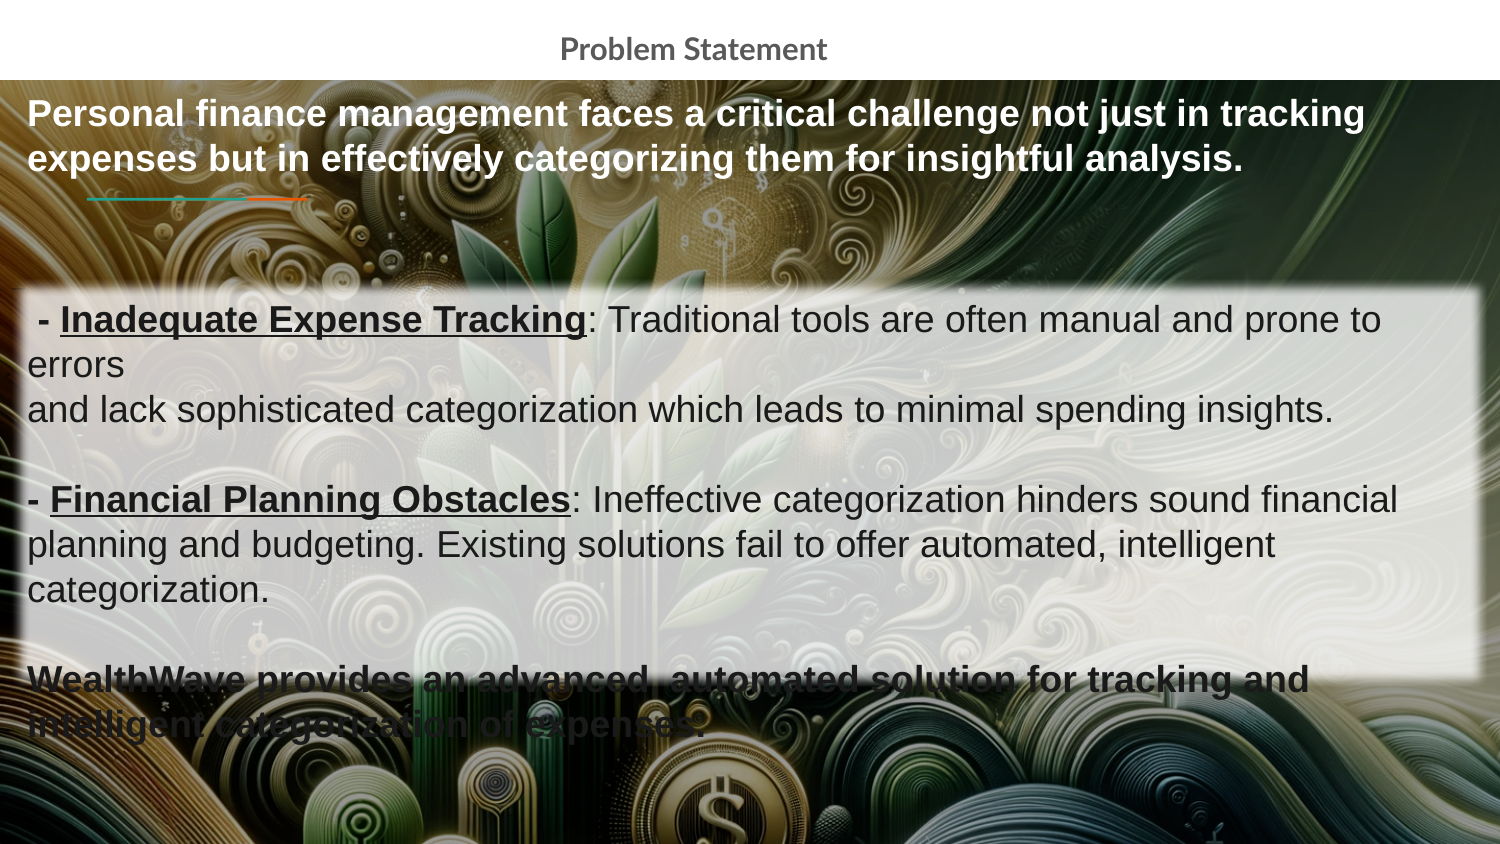

Problem Statement
Personal finance management faces a critical challenge not just in tracking expenses but in effectively categorizing them for insightful analysis.
 - Inadequate Expense Tracking: Traditional tools are often manual and prone to errors
and lack sophisticated categorization which leads to minimal spending insights.

- Financial Planning Obstacles: Ineffective categorization hinders sound financial planning and budgeting. Existing solutions fail to offer automated, intelligent categorization.

WealthWave provides an advanced, automated solution for tracking and intelligent categorization of expenses.